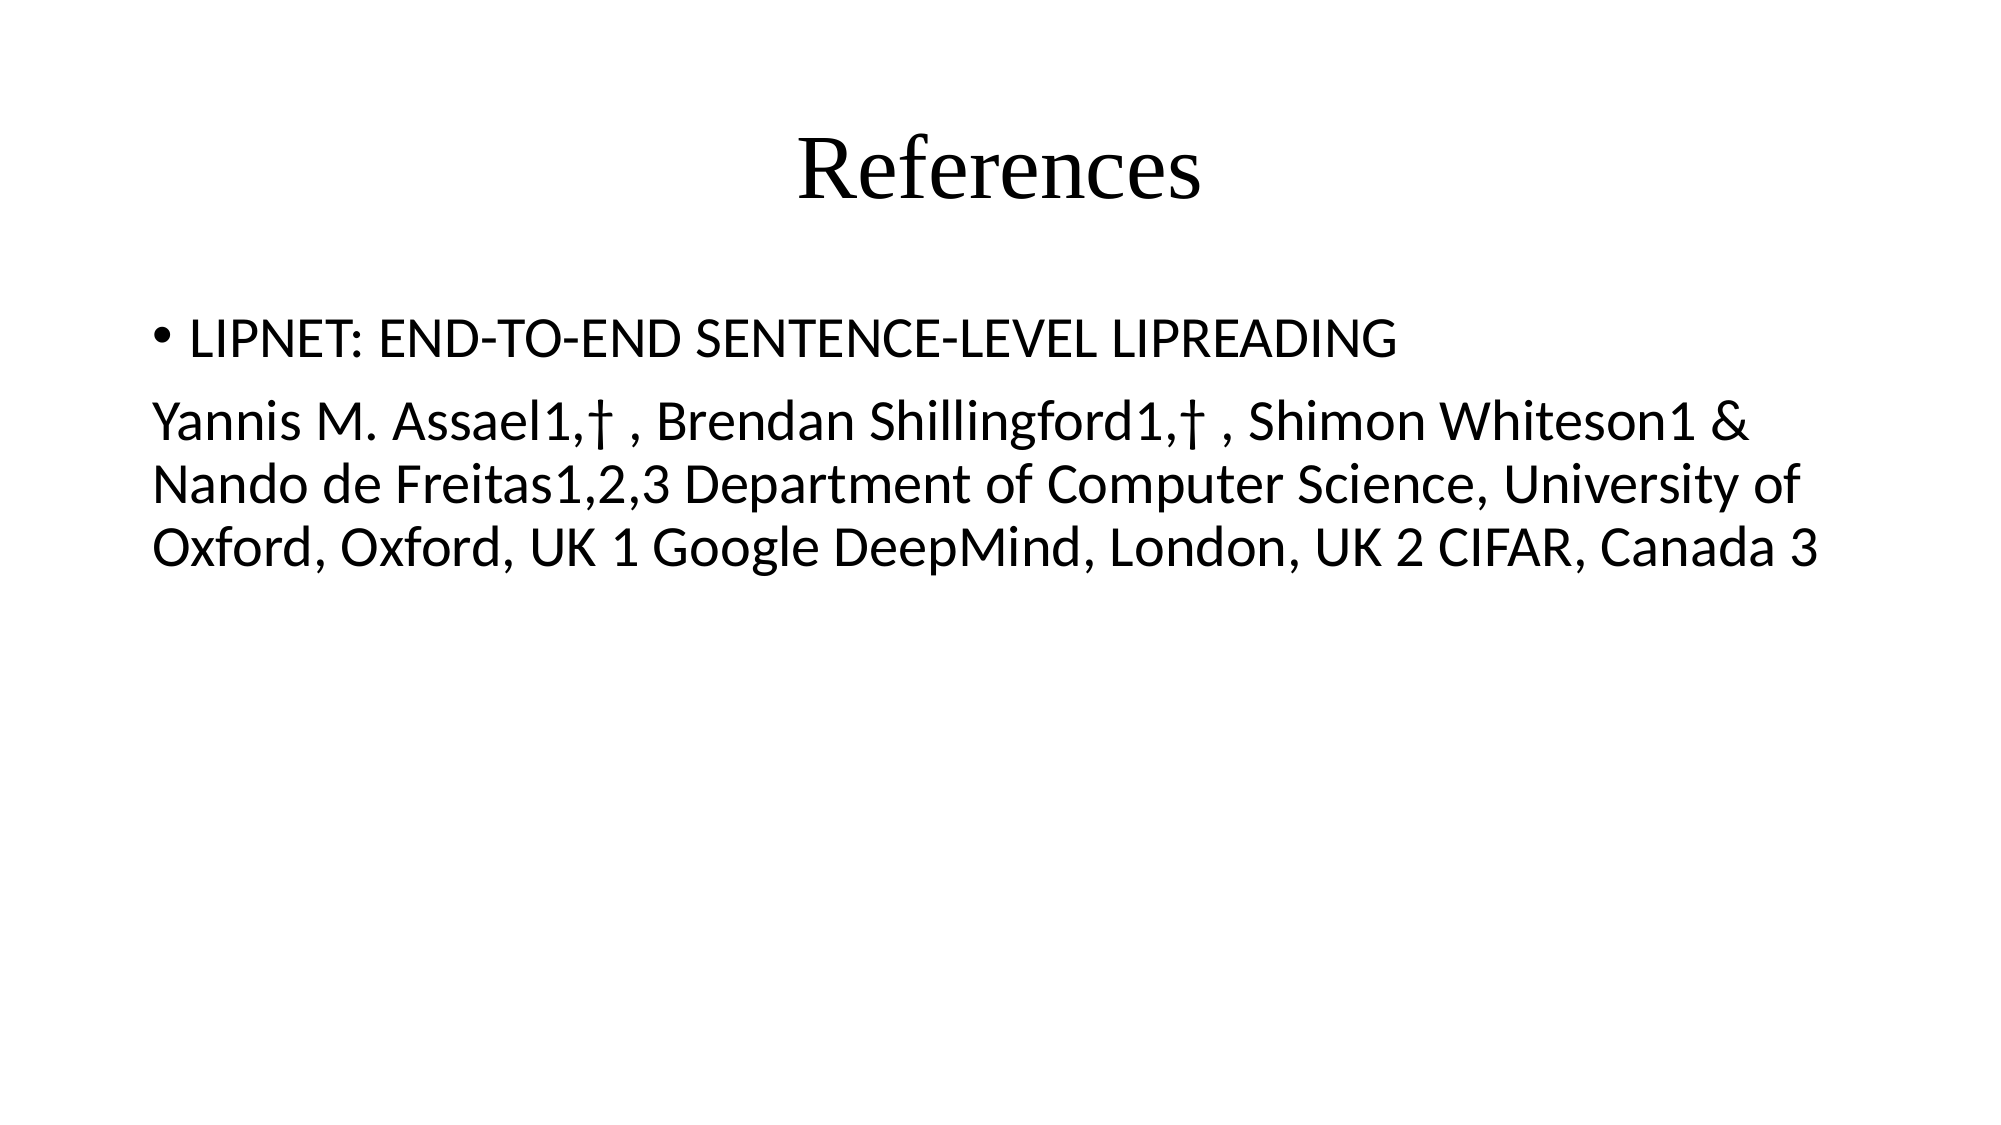

# References
LIPNET: END-TO-END SENTENCE-LEVEL LIPREADING
Yannis M. Assael1,† , Brendan Shillingford1,† , Shimon Whiteson1 & Nando de Freitas1,2,3 Department of Computer Science, University of Oxford, Oxford, UK 1 Google DeepMind, London, UK 2 CIFAR, Canada 3